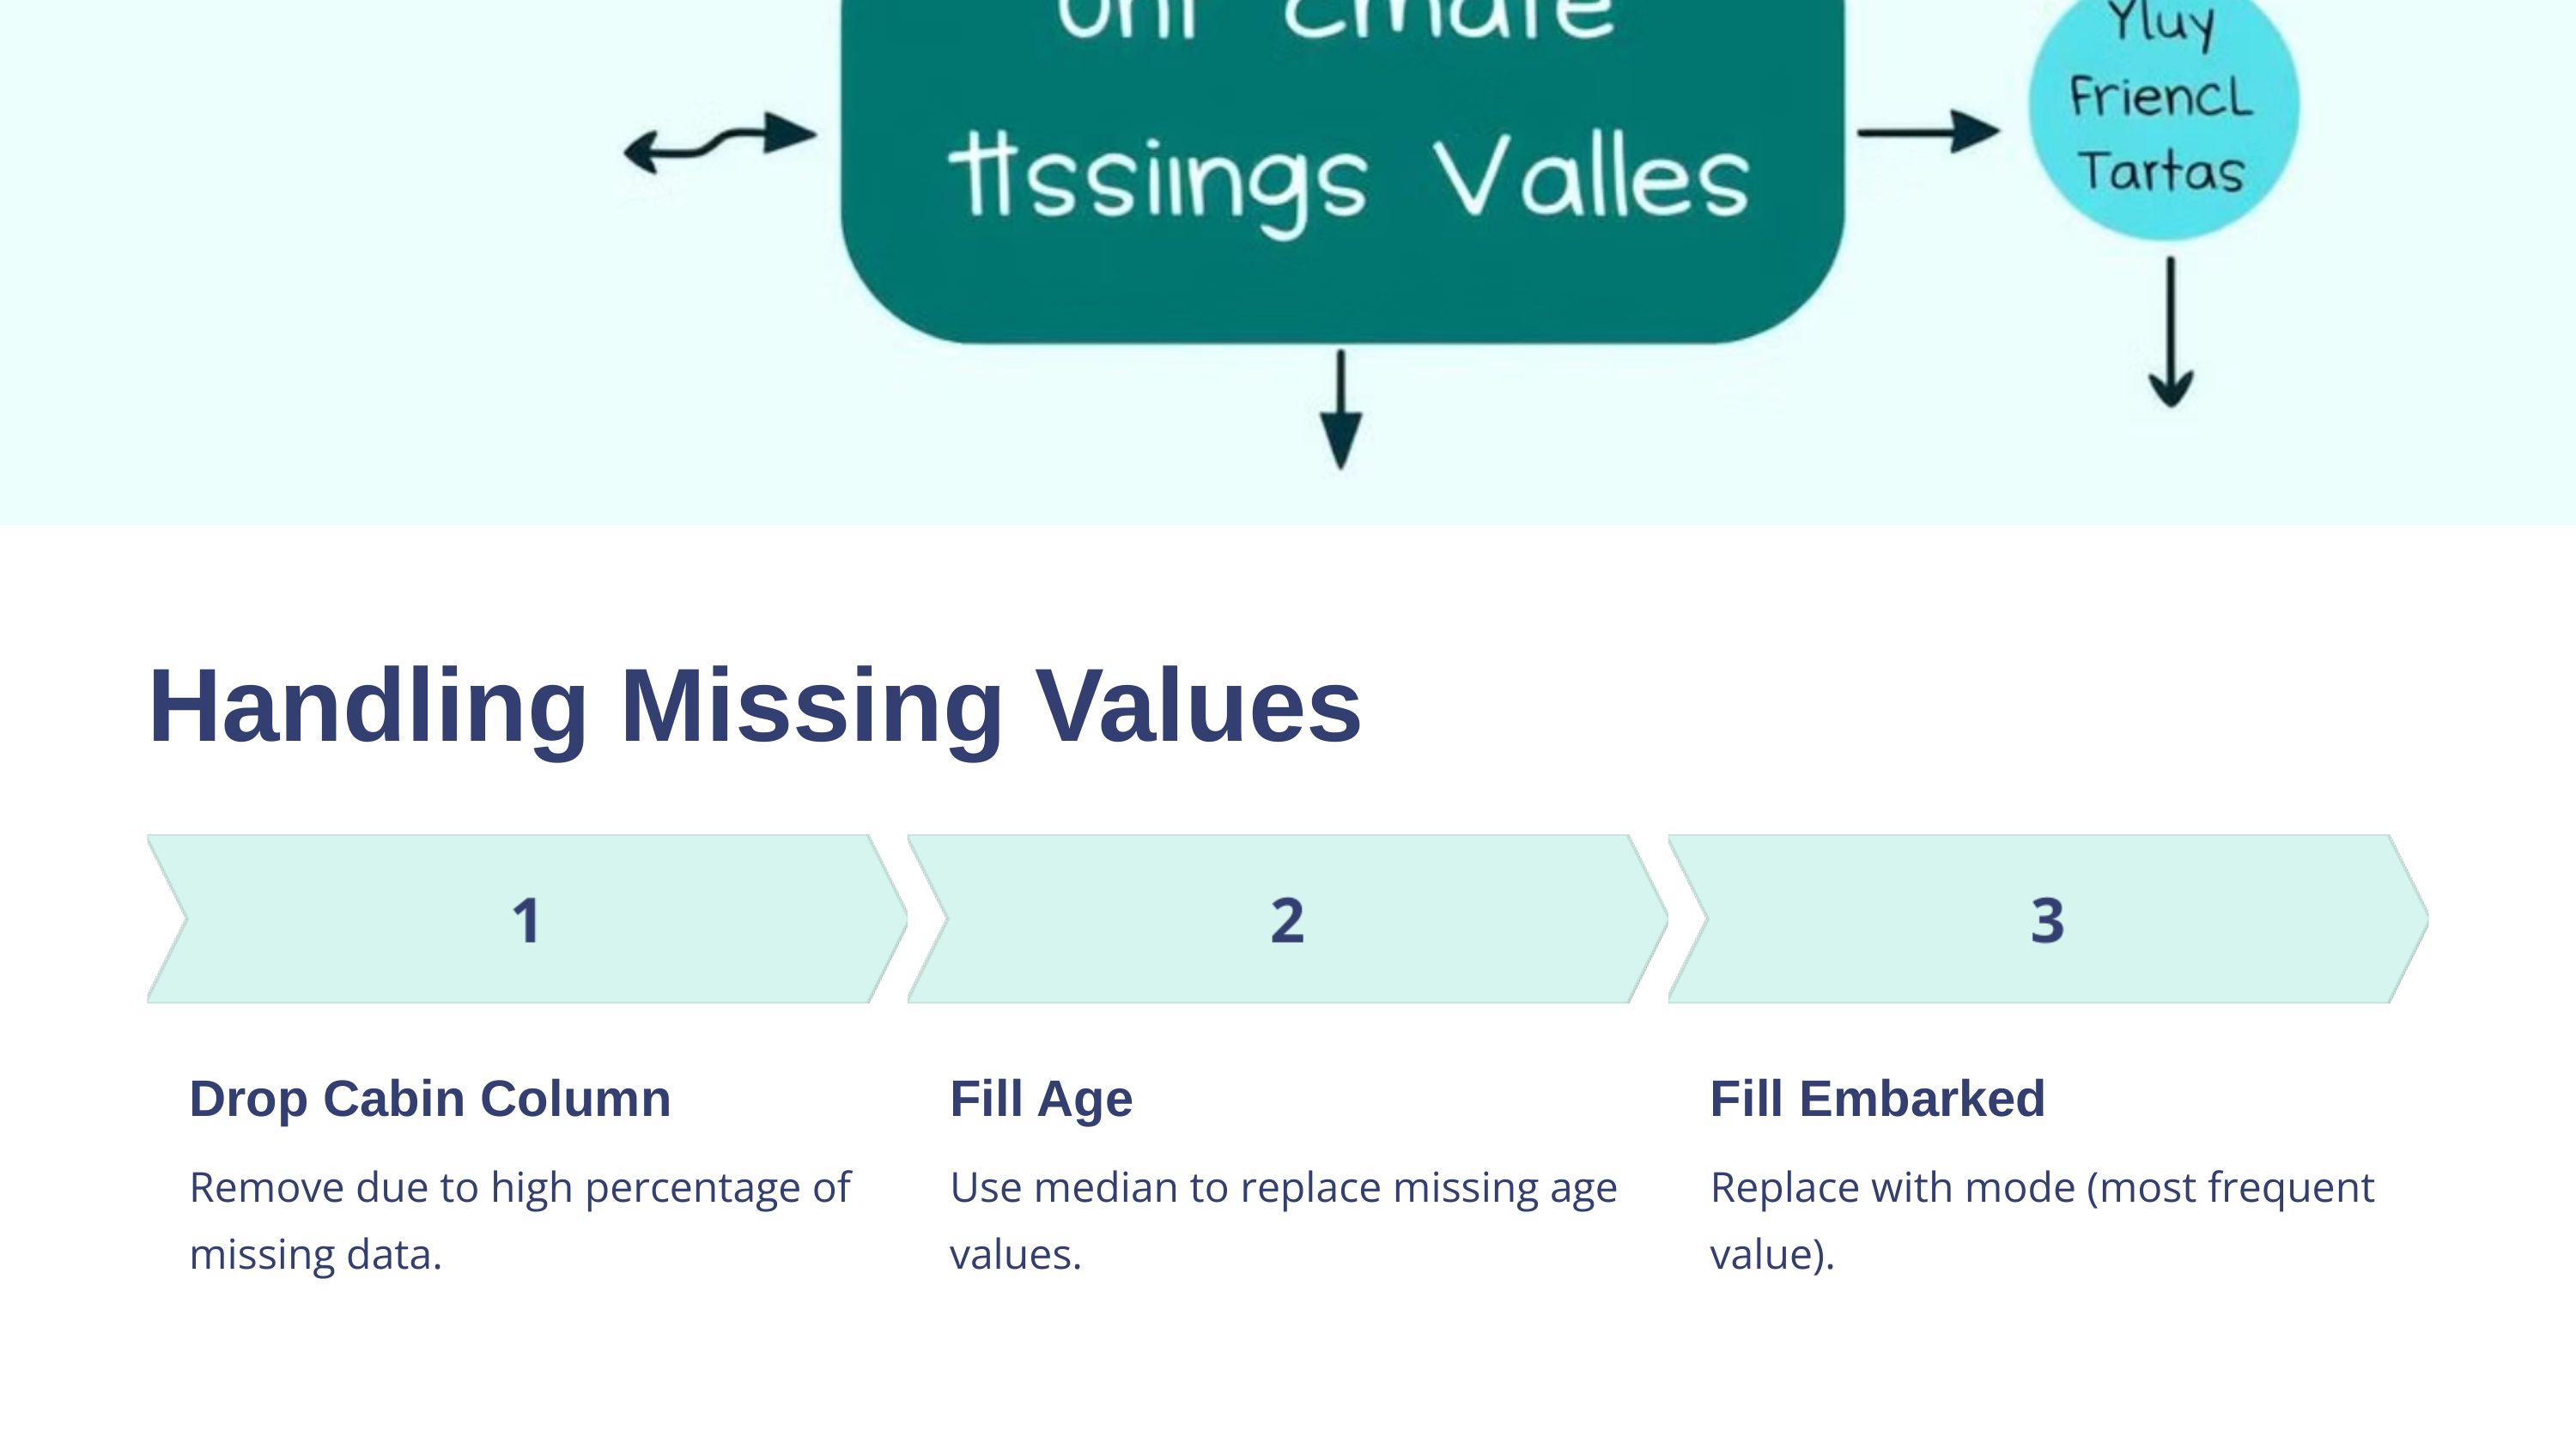

Handling Missing Values

Drop Cabin Column
Fill Age
Fill Embarked
Remove due to high percentage of missing data.
Use median to replace missing age values.
Replace with mode (most frequent value).